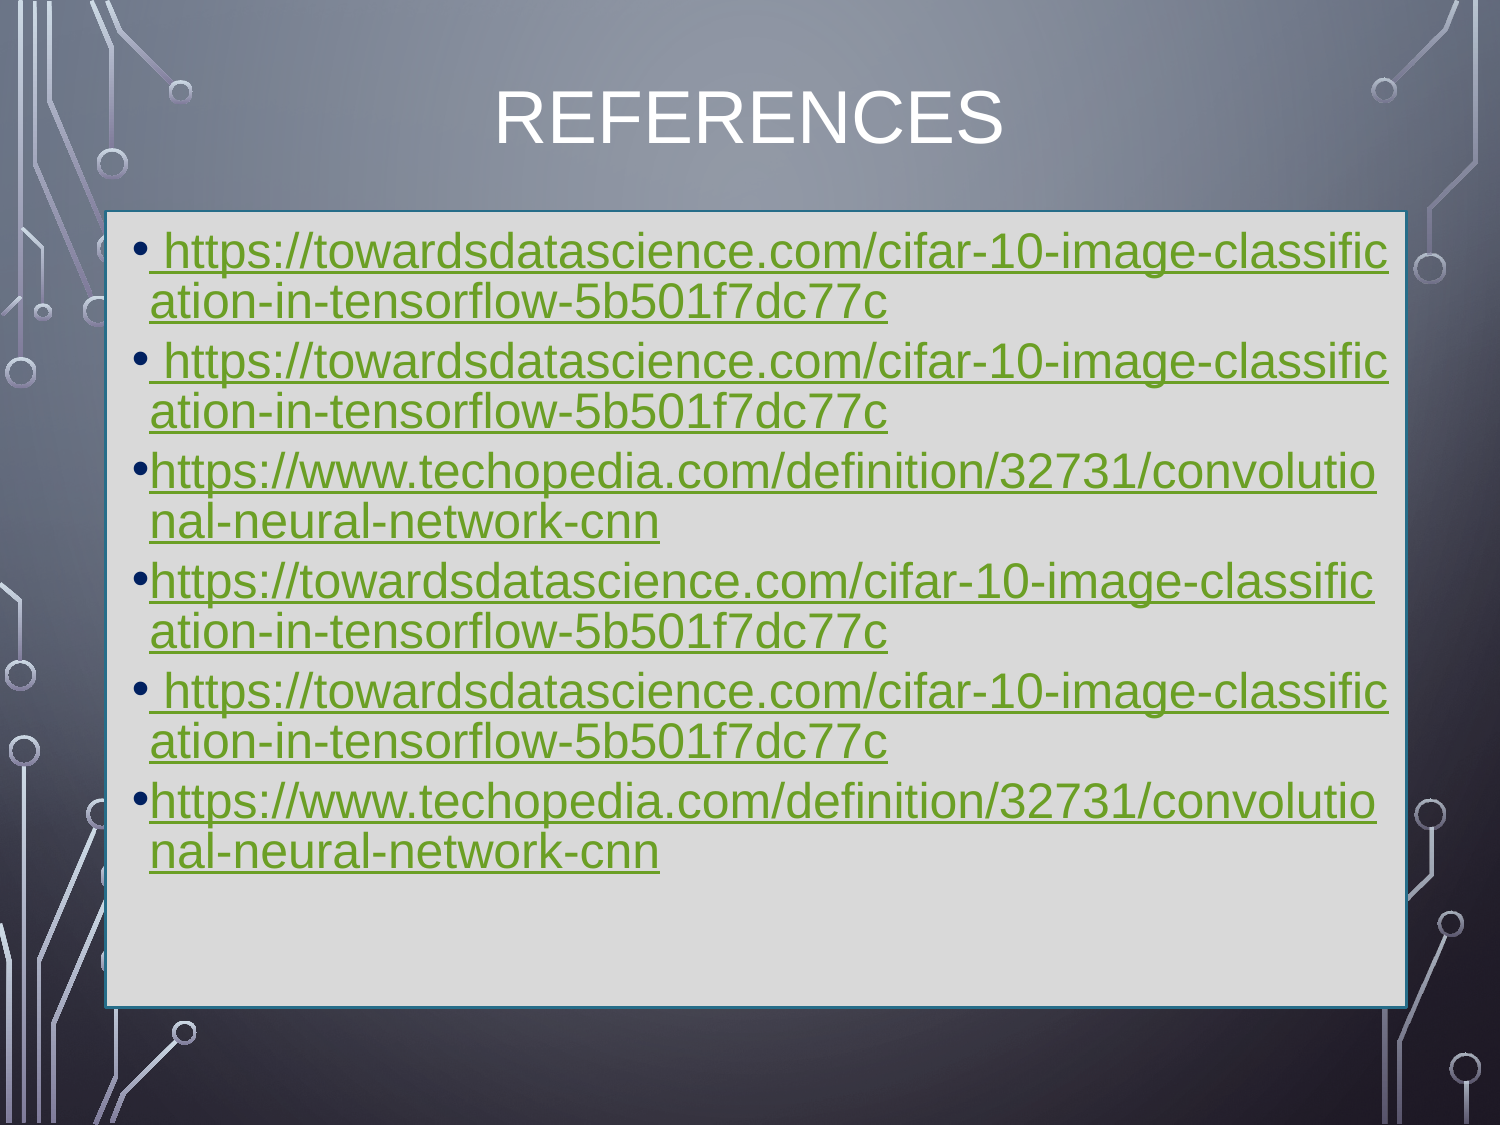

# references

 https://towardsdatascience.com/cifar-10-image-classification-in-tensorflow-5b501f7dc77c
 https://towardsdatascience.com/cifar-10-image-classification-in-tensorflow-5b501f7dc77c
https://www.techopedia.com/definition/32731/convolutional-neural-network-cnn
https://towardsdatascience.com/cifar-10-image-classification-in-tensorflow-5b501f7dc77c
 https://towardsdatascience.com/cifar-10-image-classification-in-tensorflow-5b501f7dc77c
https://www.techopedia.com/definition/32731/convolutional-neural-network-cnn